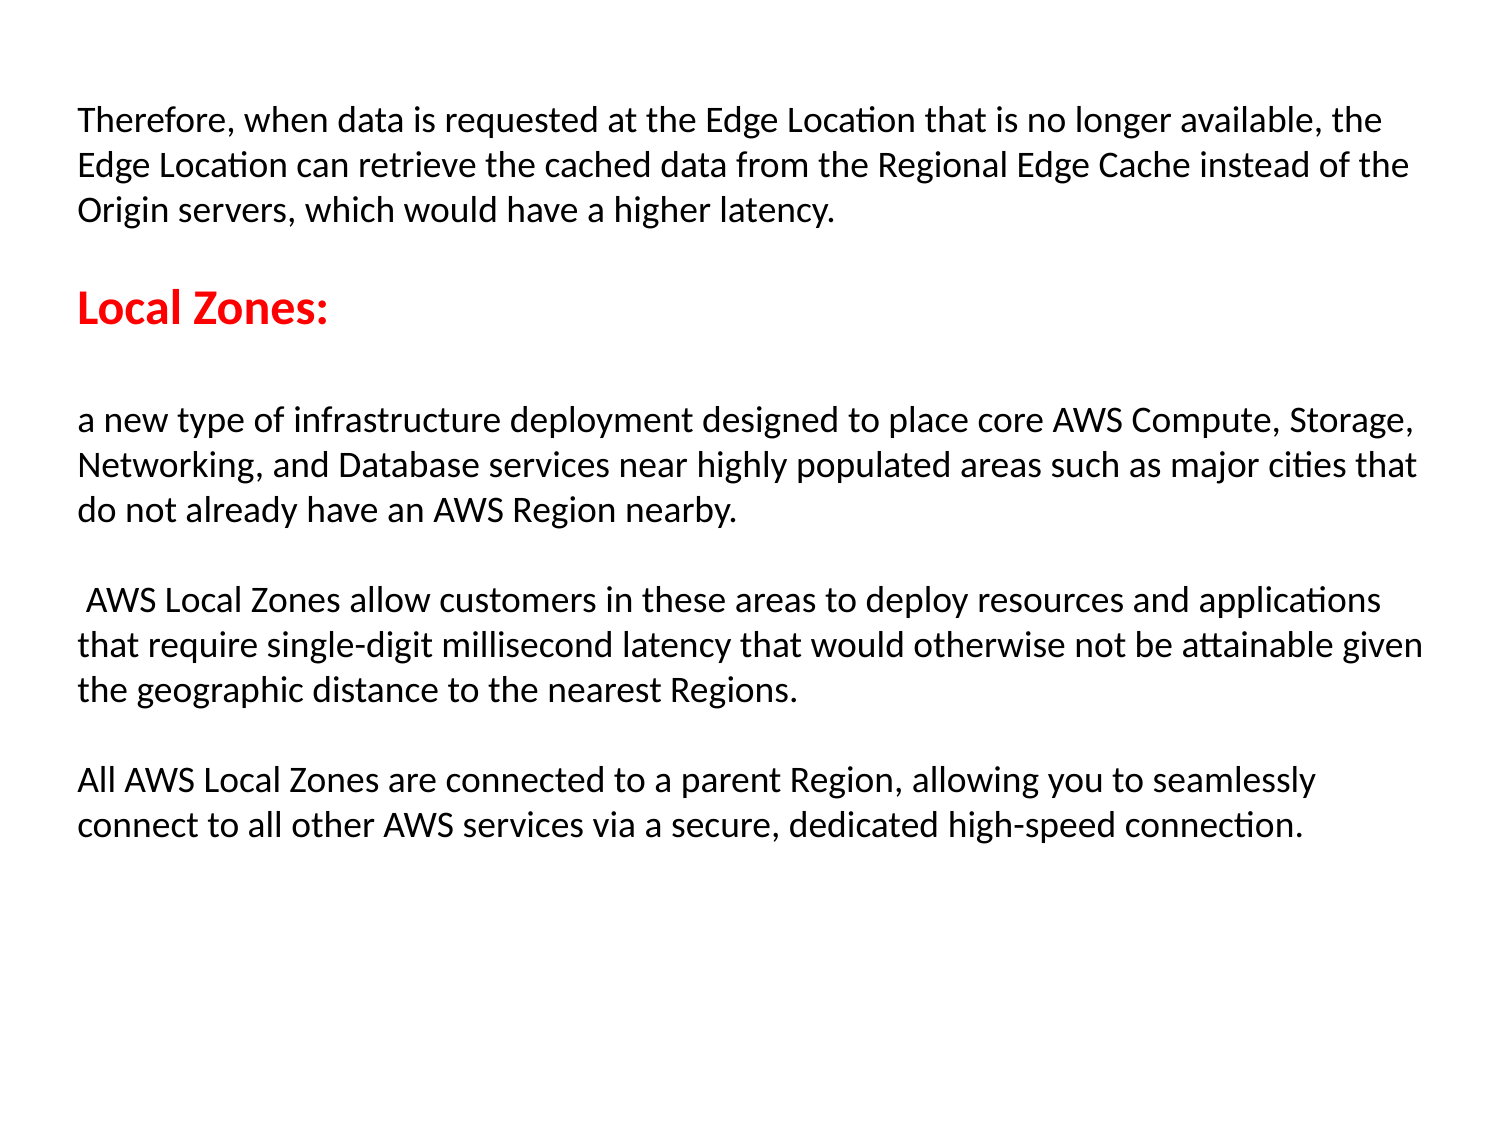

Therefore, when data is requested at the Edge Location that is no longer available, the Edge Location can retrieve the cached data from the Regional Edge Cache instead of the Origin servers, which would have a higher latency.

Local Zones:

a new type of infrastructure deployment designed to place core AWS Compute, Storage, Networking, and Database services near highly populated areas such as major cities that do not already have an AWS Region nearby.

 AWS Local Zones allow customers in these areas to deploy resources and applications that require single-digit millisecond latency that would otherwise not be attainable given the geographic distance to the nearest Regions.

All AWS Local Zones are connected to a parent Region, allowing you to seamlessly connect to all other AWS services via a secure, dedicated high-speed connection.